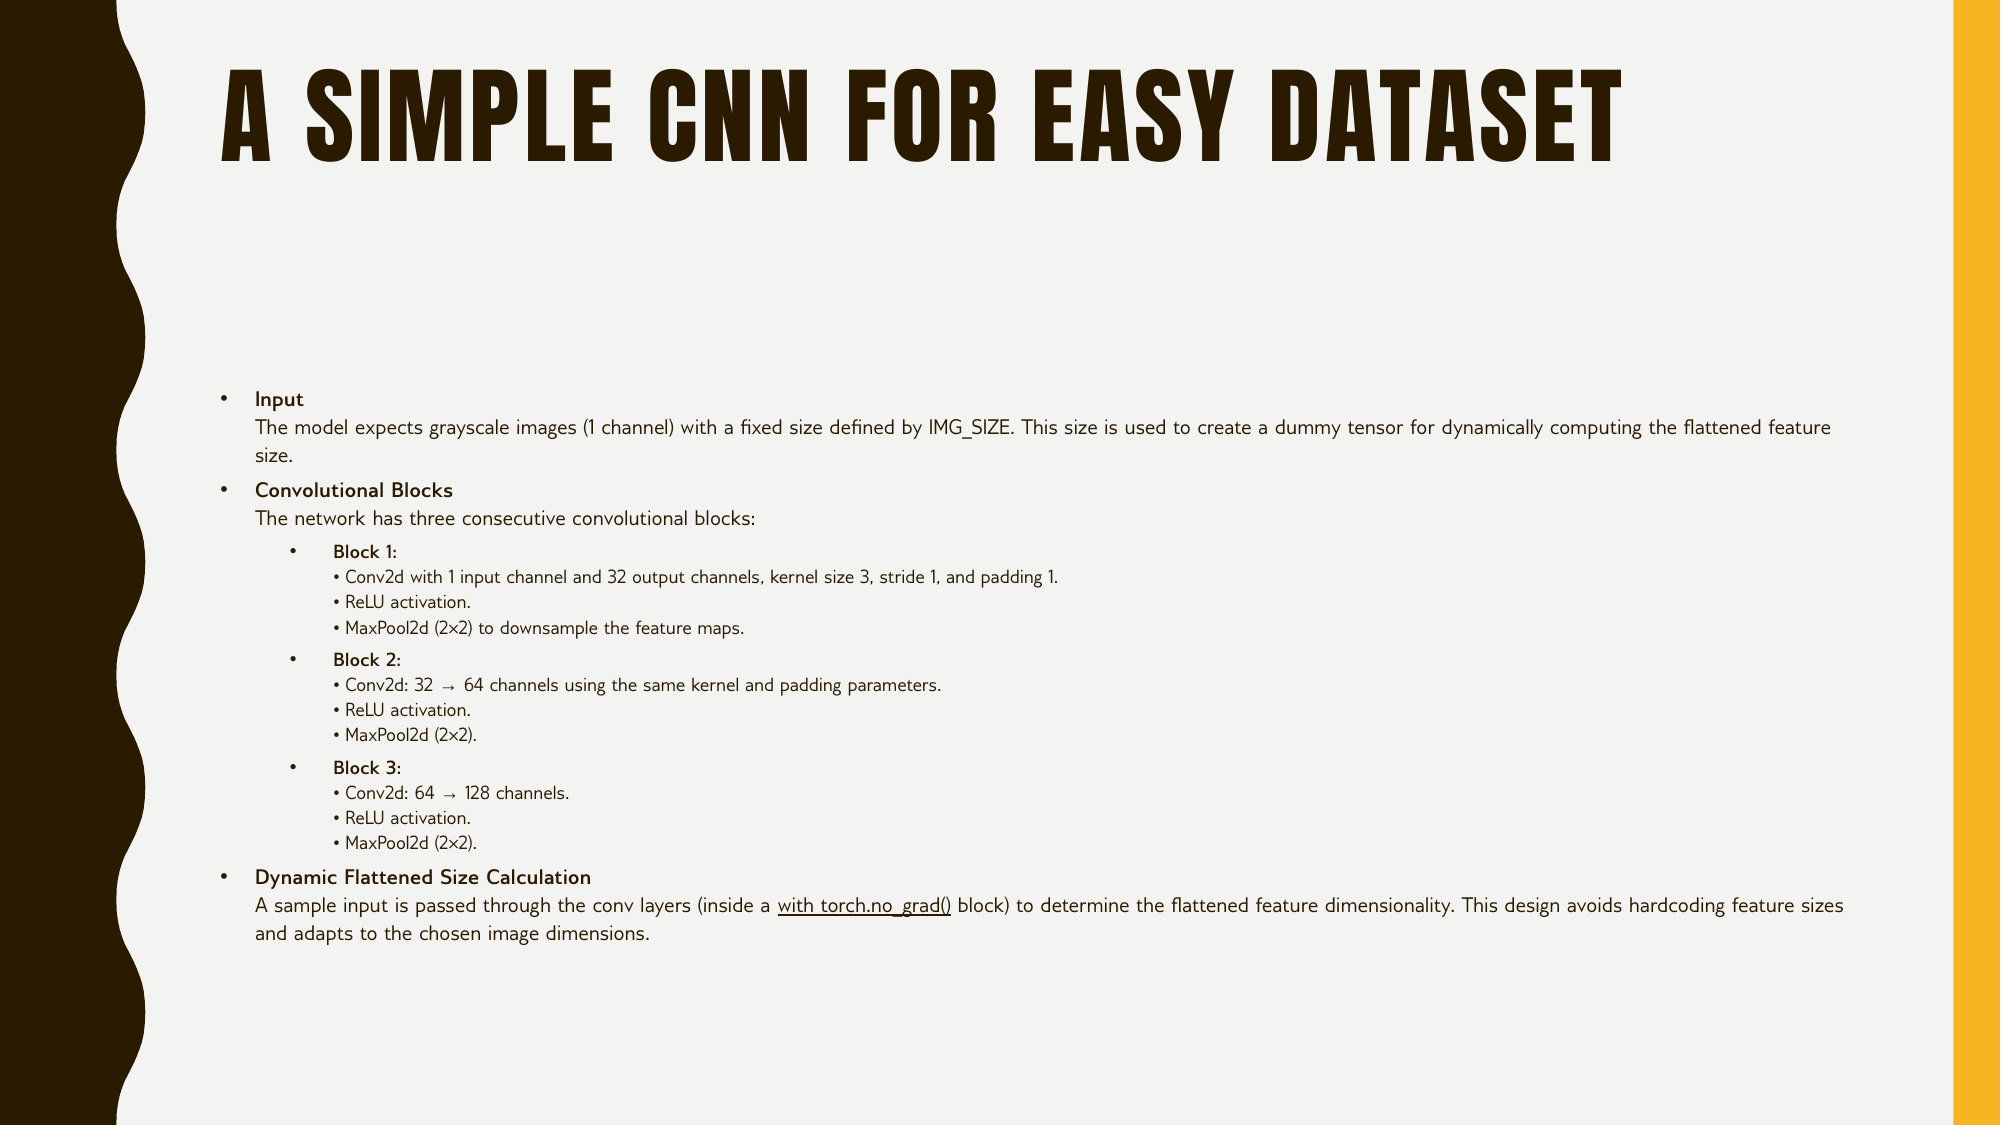

# A simple CNN for Easy Dataset
Input
The model expects grayscale images (1 channel) with a fixed size defined by IMG_SIZE. This size is used to create a dummy tensor for dynamically computing the flattened feature size.
Convolutional Blocks
The network has three consecutive convolutional blocks:
Block 1:
• Conv2d with 1 input channel and 32 output channels, kernel size 3, stride 1, and padding 1.
• ReLU activation.
• MaxPool2d (2×2) to downsample the feature maps.
Block 2:
• Conv2d: 32 → 64 channels using the same kernel and padding parameters.
• ReLU activation.
• MaxPool2d (2×2).
Block 3:
• Conv2d: 64 → 128 channels.
• ReLU activation.
• MaxPool2d (2×2).
Dynamic Flattened Size Calculation
A sample input is passed through the conv layers (inside a with torch.no_grad() block) to determine the flattened feature dimensionality. This design avoids hardcoding feature sizes and adapts to the chosen image dimensions.